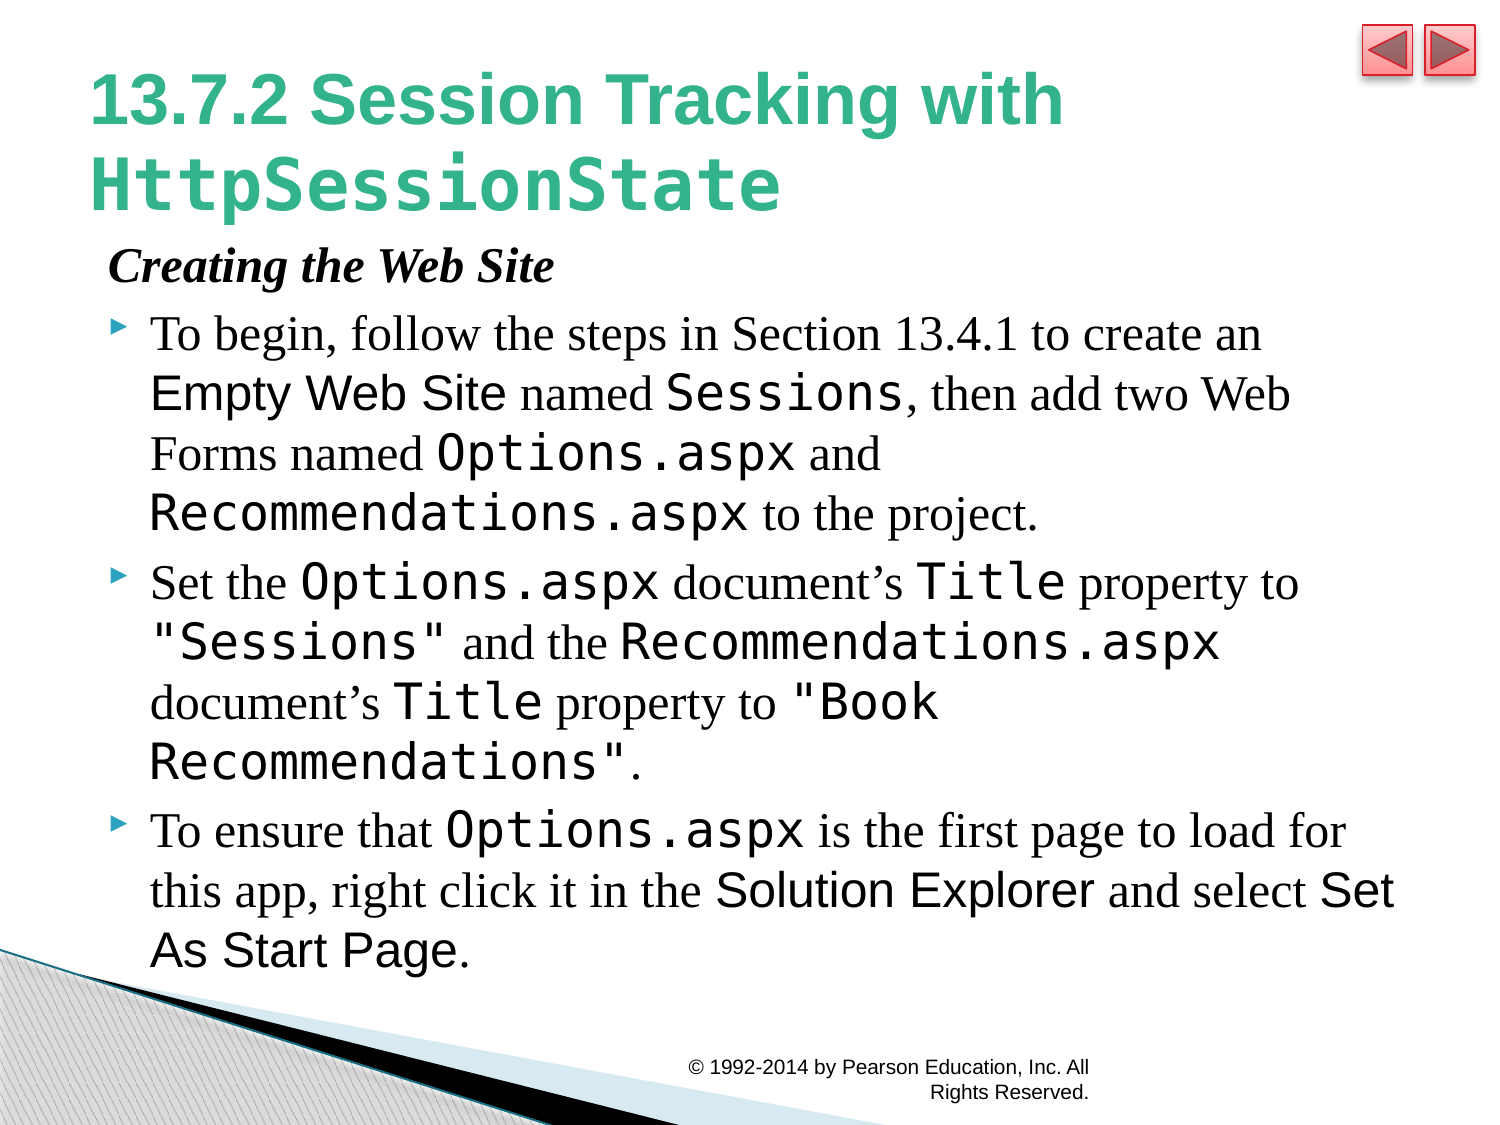

# 13.7.2 Session Tracking with HttpSessionState
Creating the Web Site
To begin, follow the steps in Section 13.4.1 to create an Empty Web Site named Sessions, then add two Web Forms named Options.aspx and Recommendations.aspx to the project.
Set the Options.aspx document’s Title property to "Sessions" and the Recommendations.aspx document’s Title property to "Book Recommendations".
To ensure that Options.aspx is the first page to load for this app, right click it in the Solution Explorer and select Set As Start Page.
© 1992-2014 by Pearson Education, Inc. All Rights Reserved.